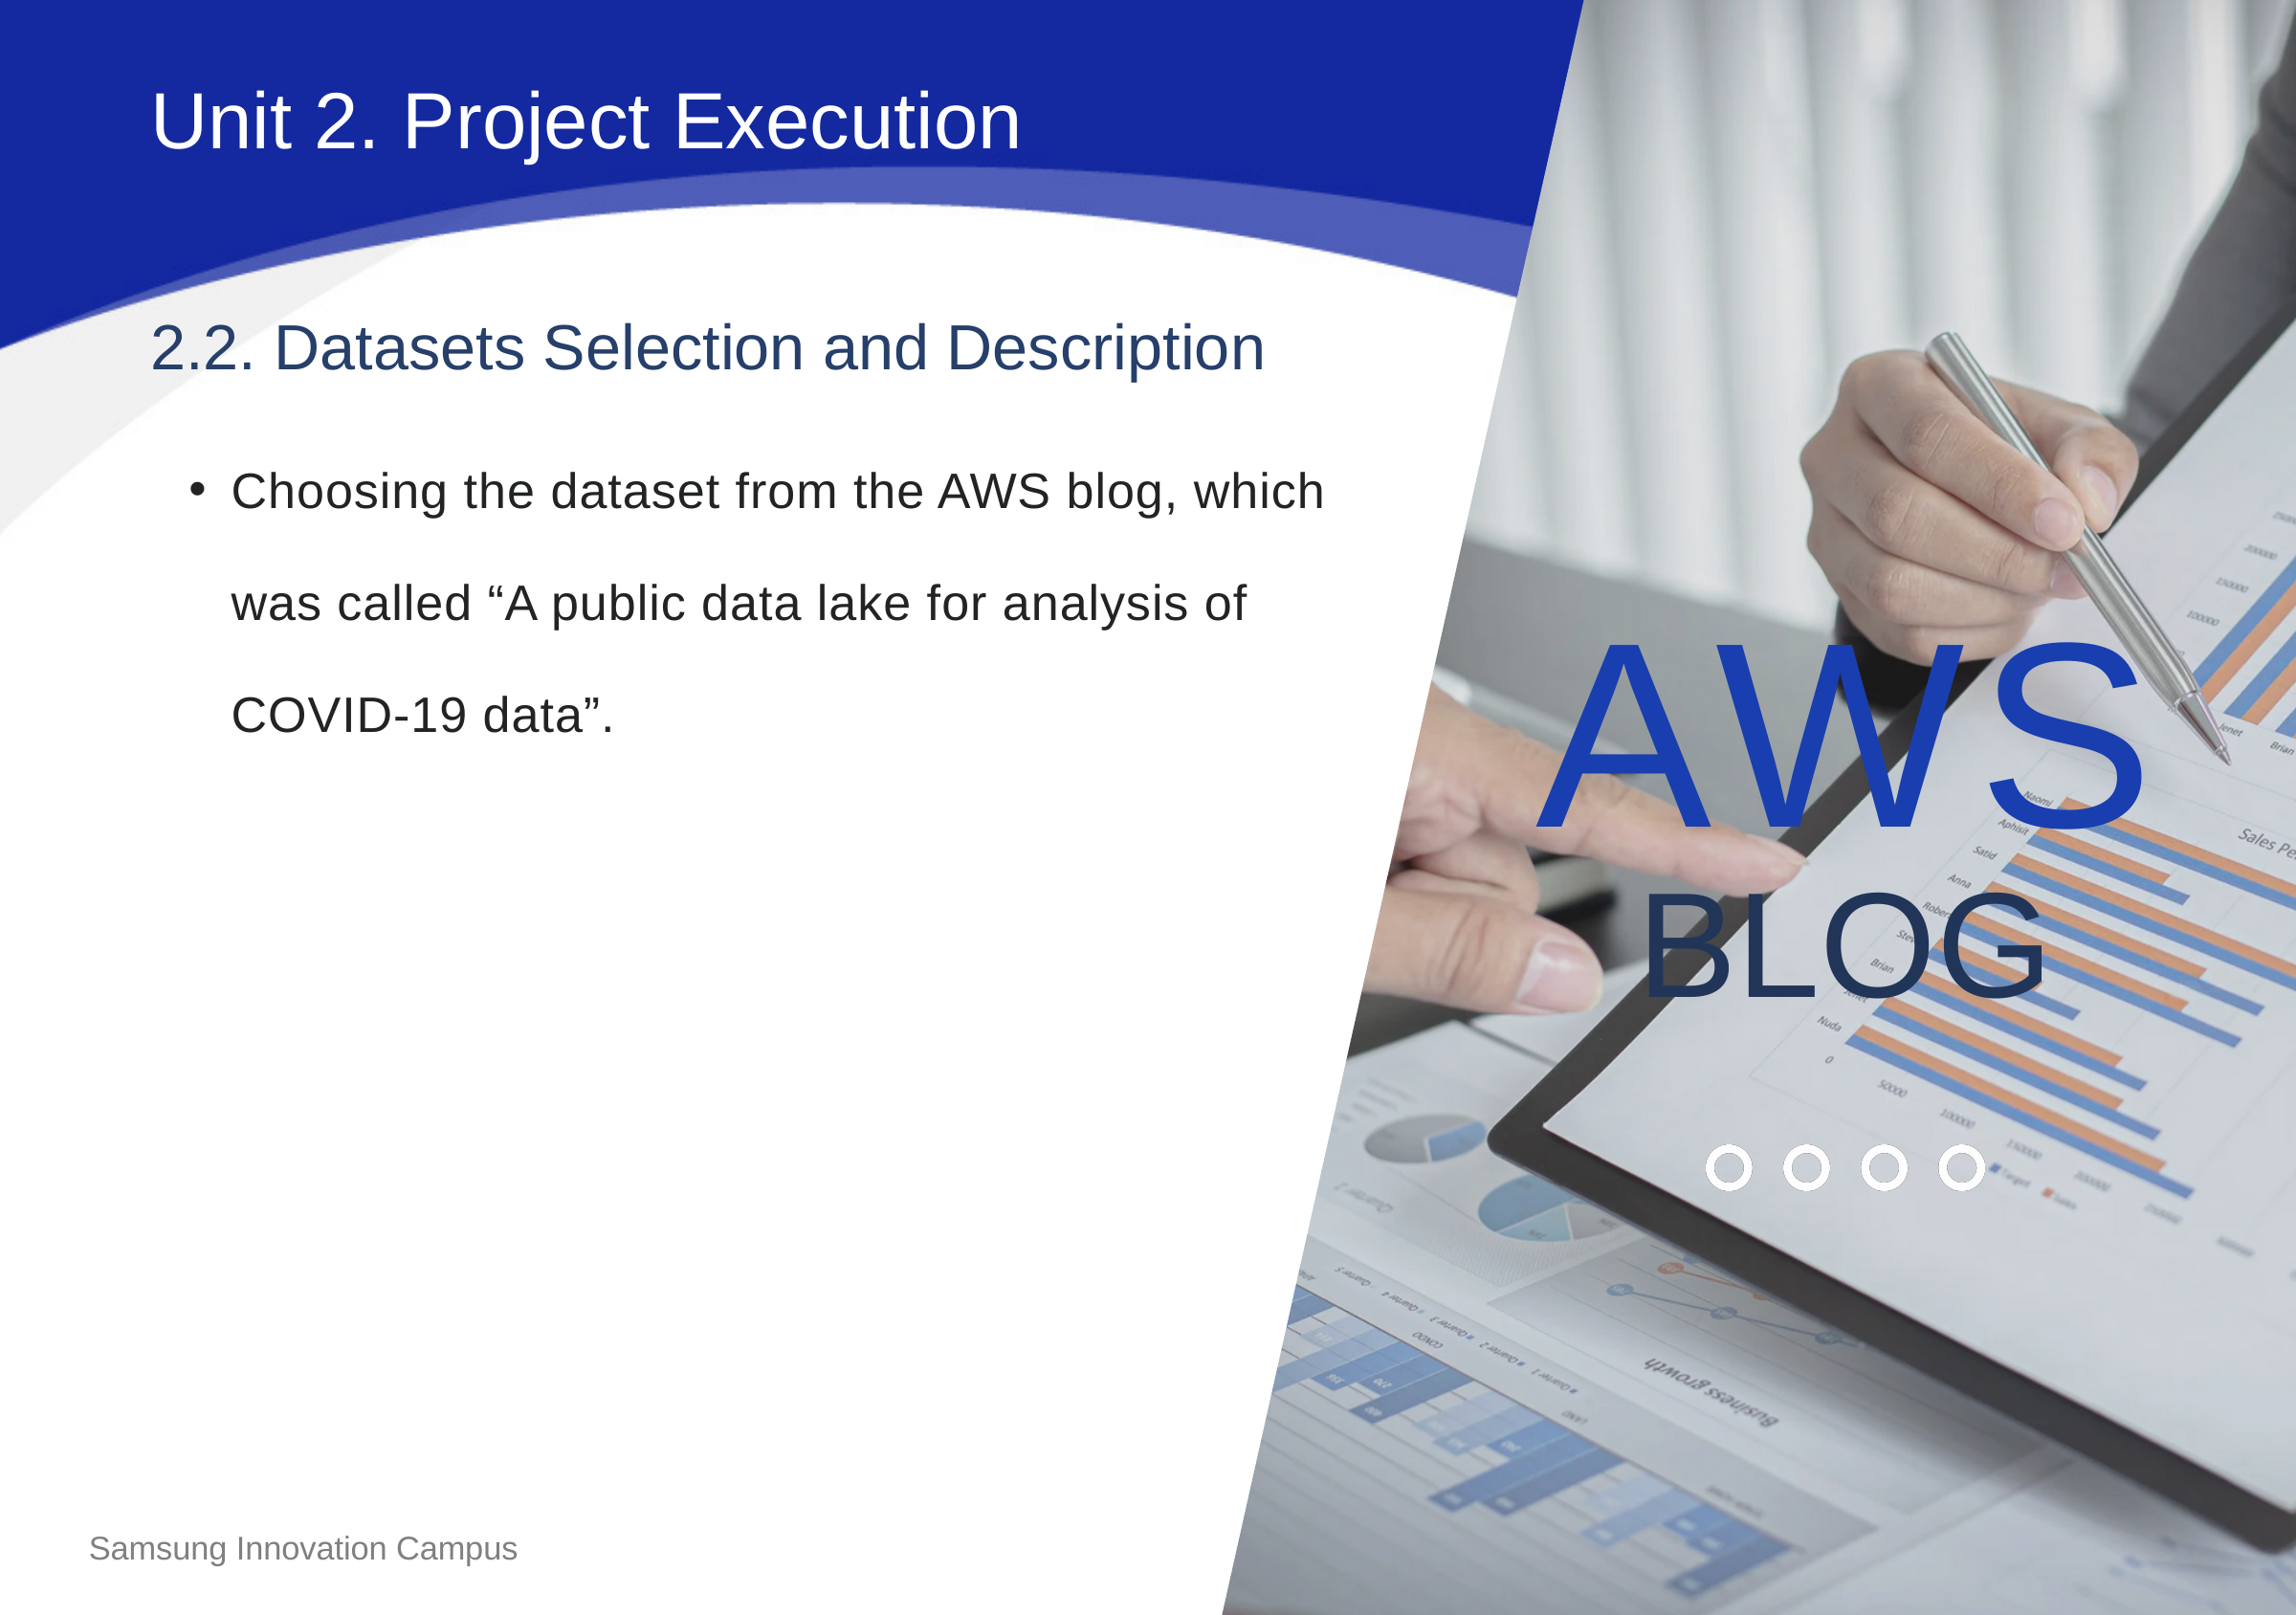

Unit 2. Project Execution
2.2. Datasets Selection and Description
Choosing the dataset from the AWS blog, which was called “A public data lake for analysis of COVID-19 data”.
AWS
BLOG

‹#›
Samsung Innovation Campus